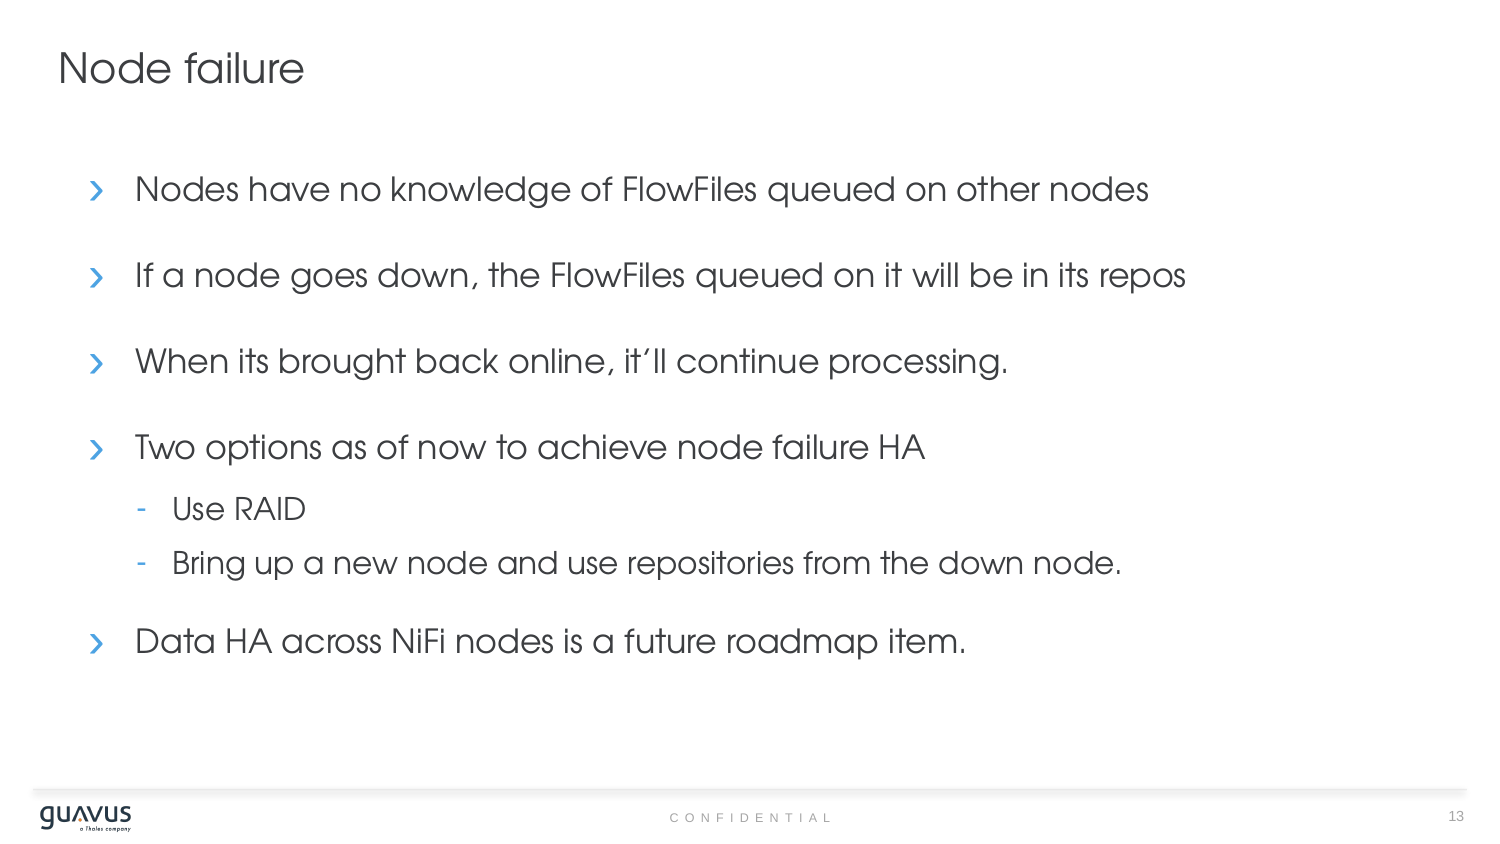

# Node failure
Nodes have no knowledge of FlowFiles queued on other nodes
If a node goes down, the FlowFiles queued on it will be in its repos
When its brought back online, it’ll continue processing.
Two options as of now to achieve node failure HA
Use RAID
Bring up a new node and use repositories from the down node.
Data HA across NiFi nodes is a future roadmap item.